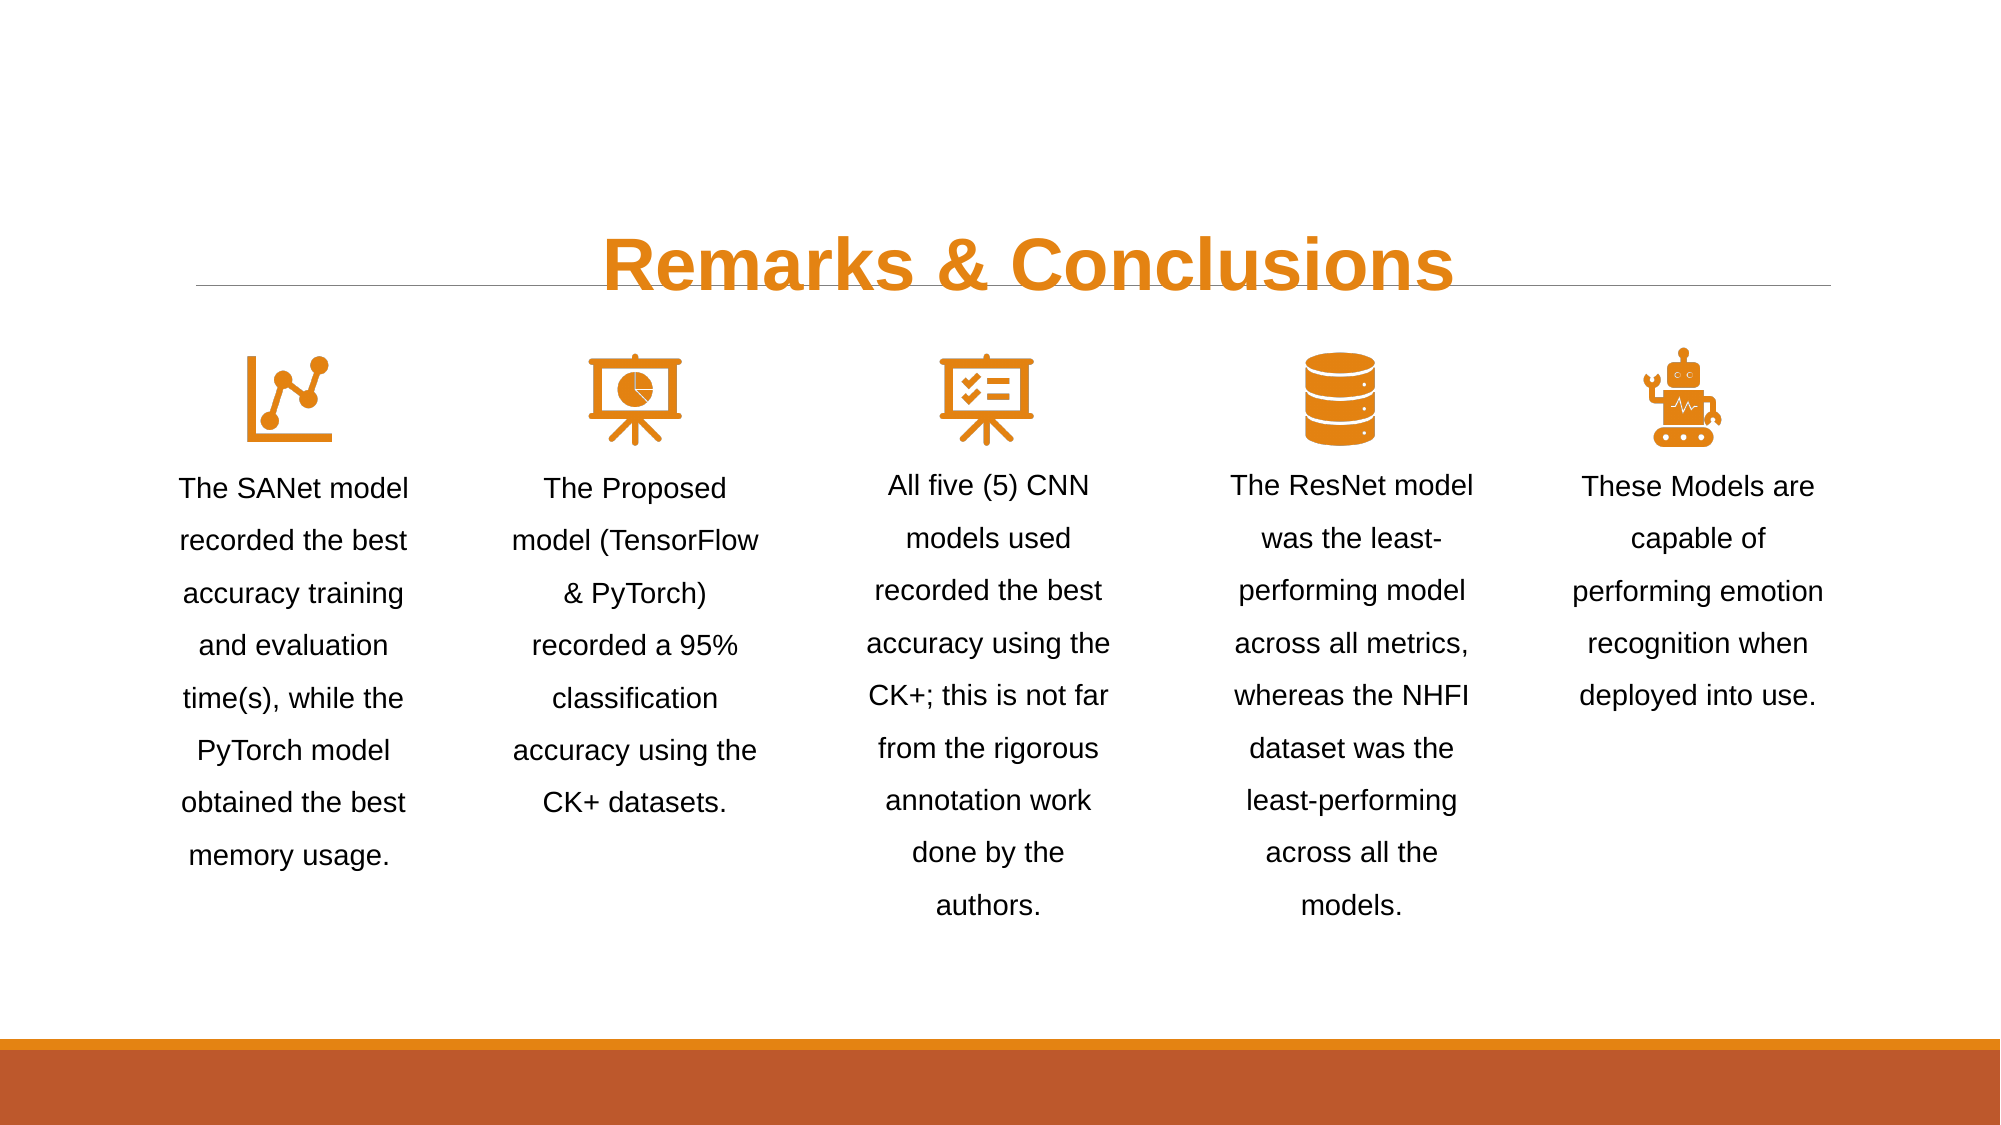

Remarks & Conclusions
The SANet model recorded the best accuracy training and evaluation time(s), while the PyTorch model obtained the best memory usage.
The Proposed model (TensorFlow & PyTorch) recorded a 95% classification accuracy using the CK+ datasets.
All five (5) CNN models used recorded the best accuracy using the CK+; this is not far from the rigorous annotation work done by the authors.
The ResNet model was the least-performing model across all metrics, whereas the NHFI dataset was the least-performing across all the models.
These Models are capable of performing emotion recognition when deployed into use.